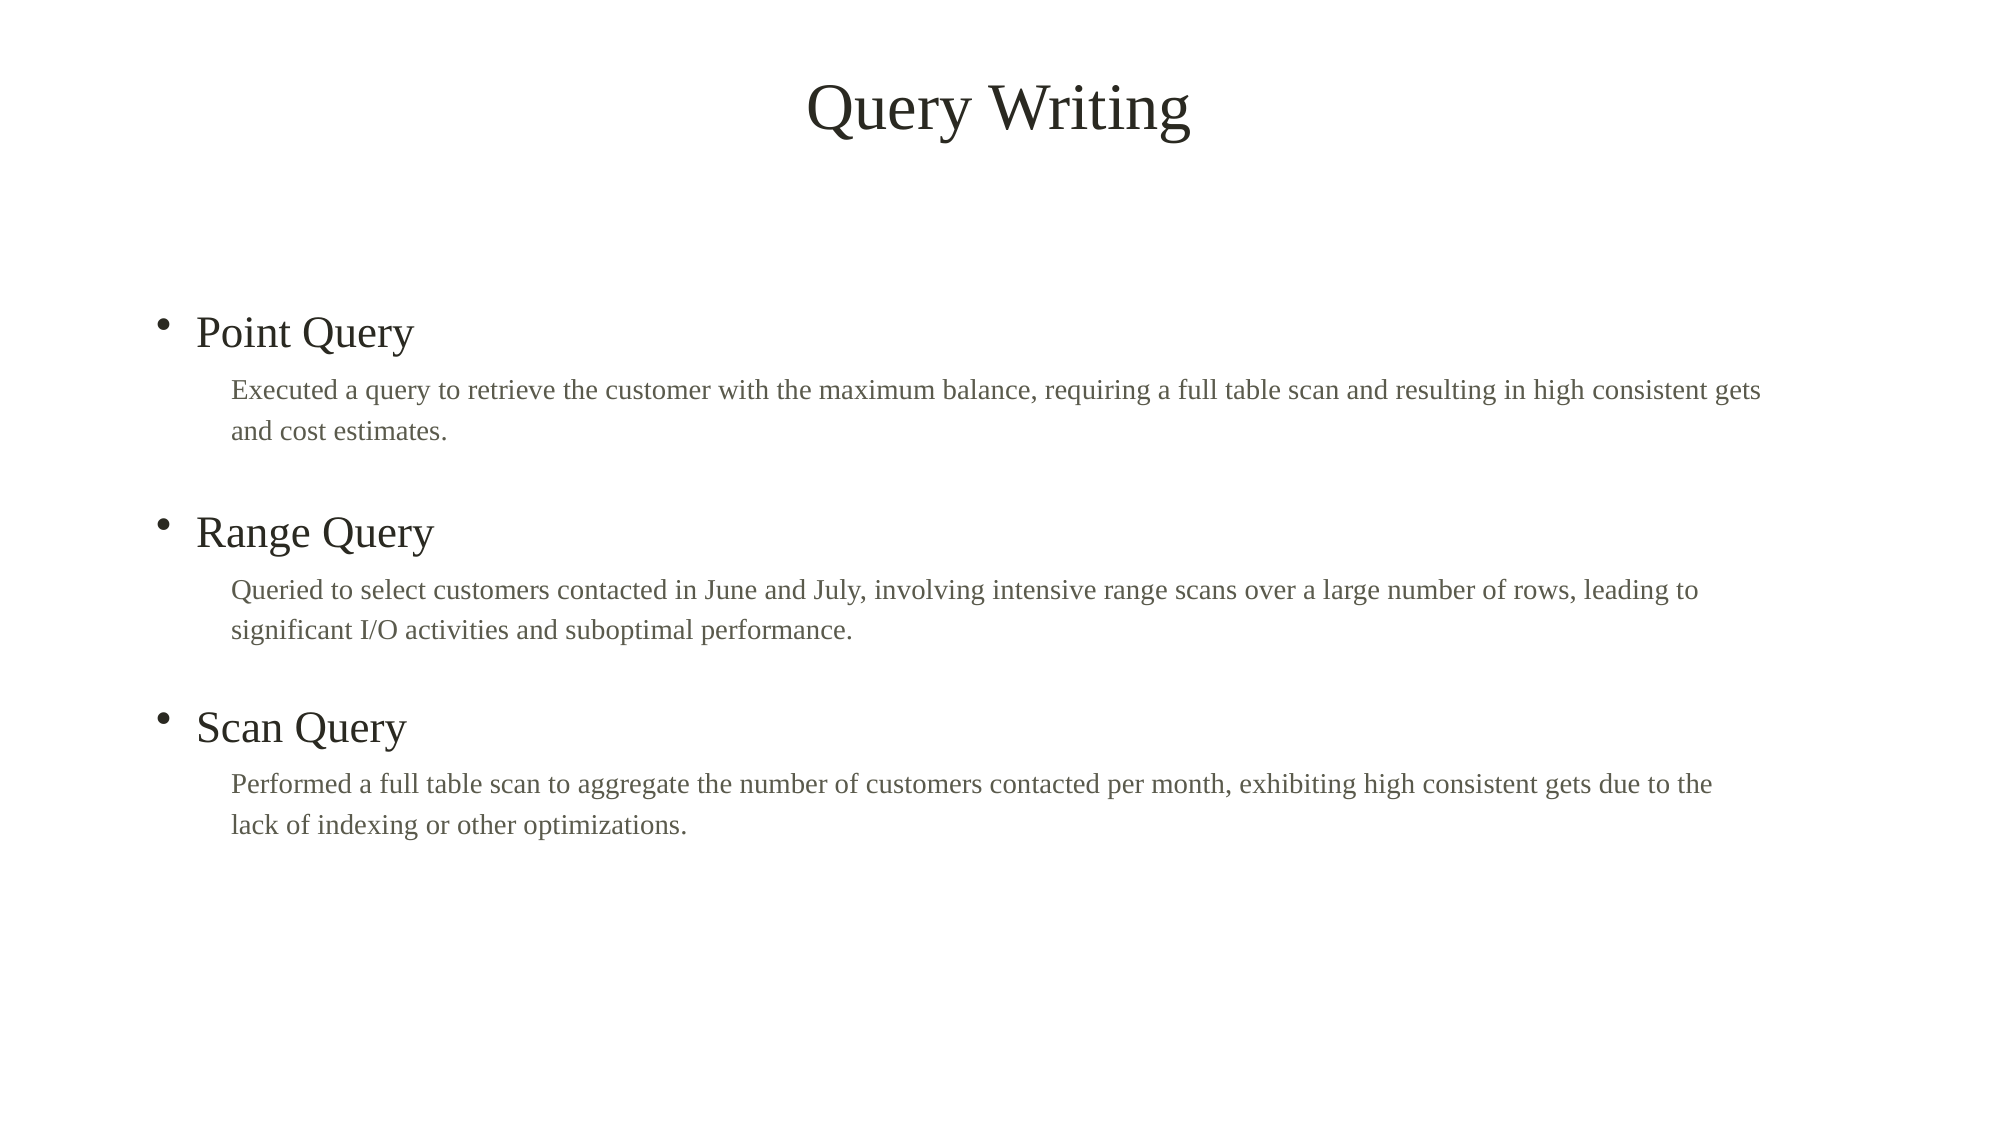

Query Writing
Point Query
Executed a query to retrieve the customer with the maximum balance, requiring a full table scan and resulting in high consistent gets and cost estimates.
Range Query
Queried to select customers contacted in June and July, involving intensive range scans over a large number of rows, leading to significant I/O activities and suboptimal performance.

Scan Query
Performed a full table scan to aggregate the number of customers contacted per month, exhibiting high consistent gets due to the lack of indexing or other optimizations.